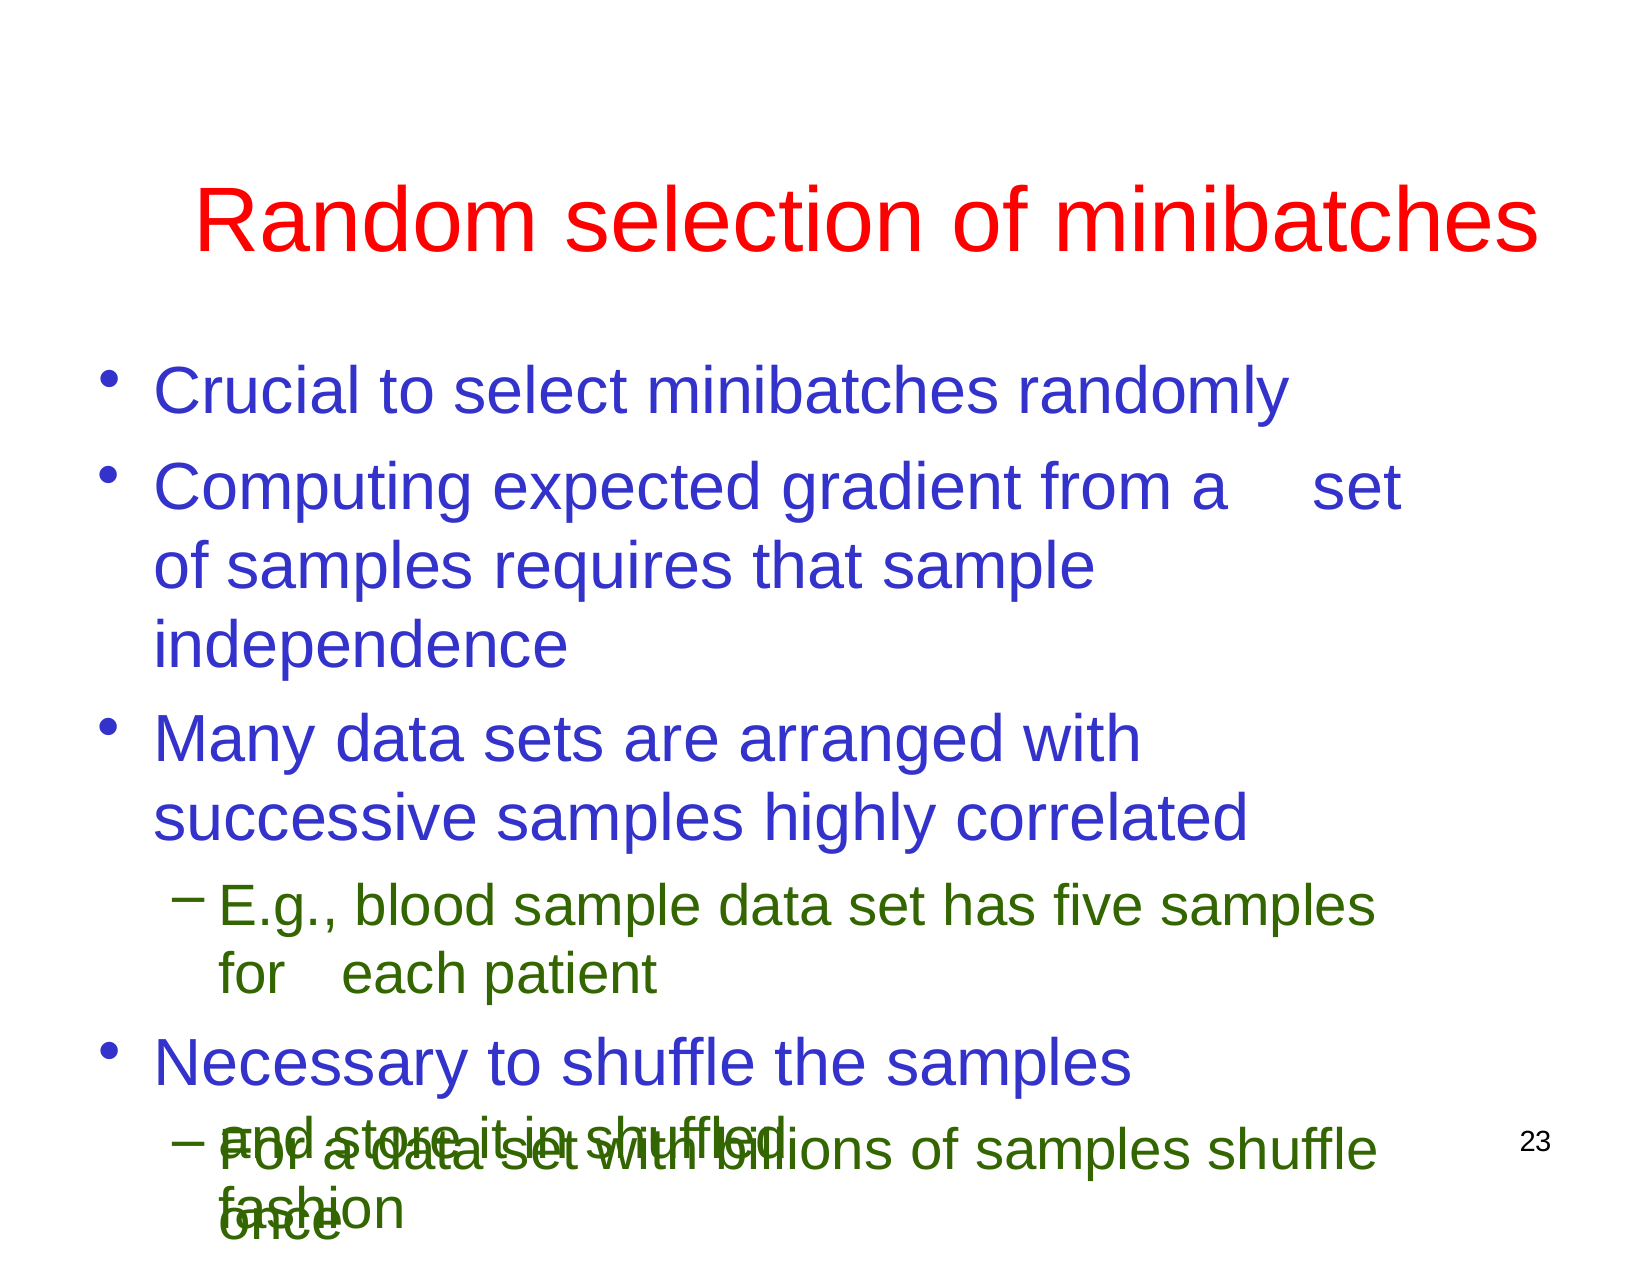

# Random selection of minibatches
Crucial to select minibatches randomly
Computing expected gradient from a	set of samples requires that sample independence
Many data sets are arranged with successive samples highly correlated
E.g., blood sample data set has five samples for 	each patient
Necessary to shuffle the samples
For a data set with billions of samples shuffle once
and store it in shuffled fashion
23